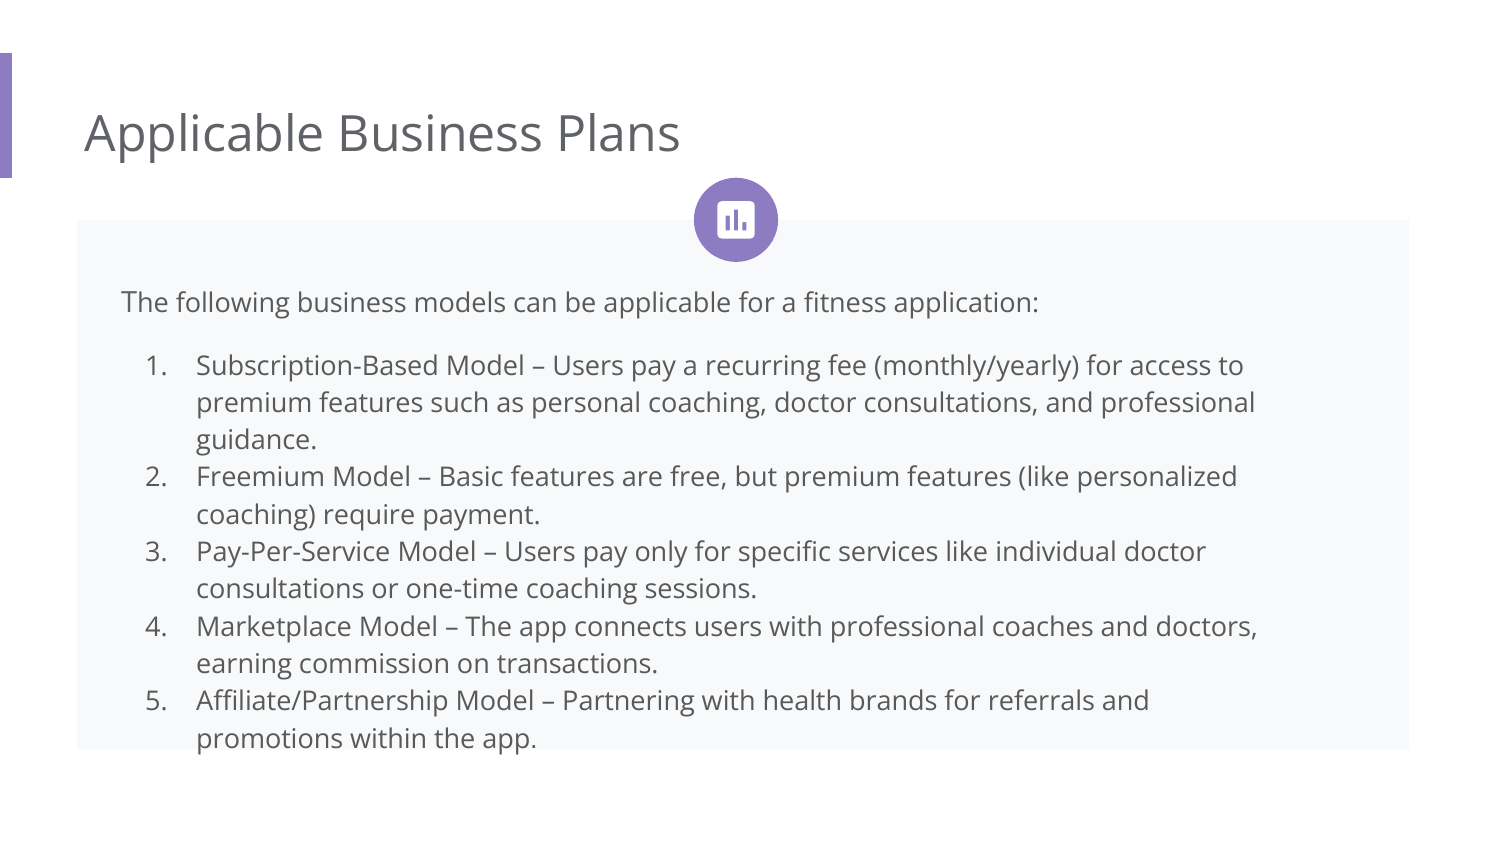

Applicable Business Plans

The following business models can be applicable for a fitness application:
Subscription-Based Model – Users pay a recurring fee (monthly/yearly) for access to premium features such as personal coaching, doctor consultations, and professional guidance.
Freemium Model – Basic features are free, but premium features (like personalized coaching) require payment.
Pay-Per-Service Model – Users pay only for specific services like individual doctor consultations or one-time coaching sessions.
Marketplace Model – The app connects users with professional coaches and doctors, earning commission on transactions.
Affiliate/Partnership Model – Partnering with health brands for referrals and promotions within the app.